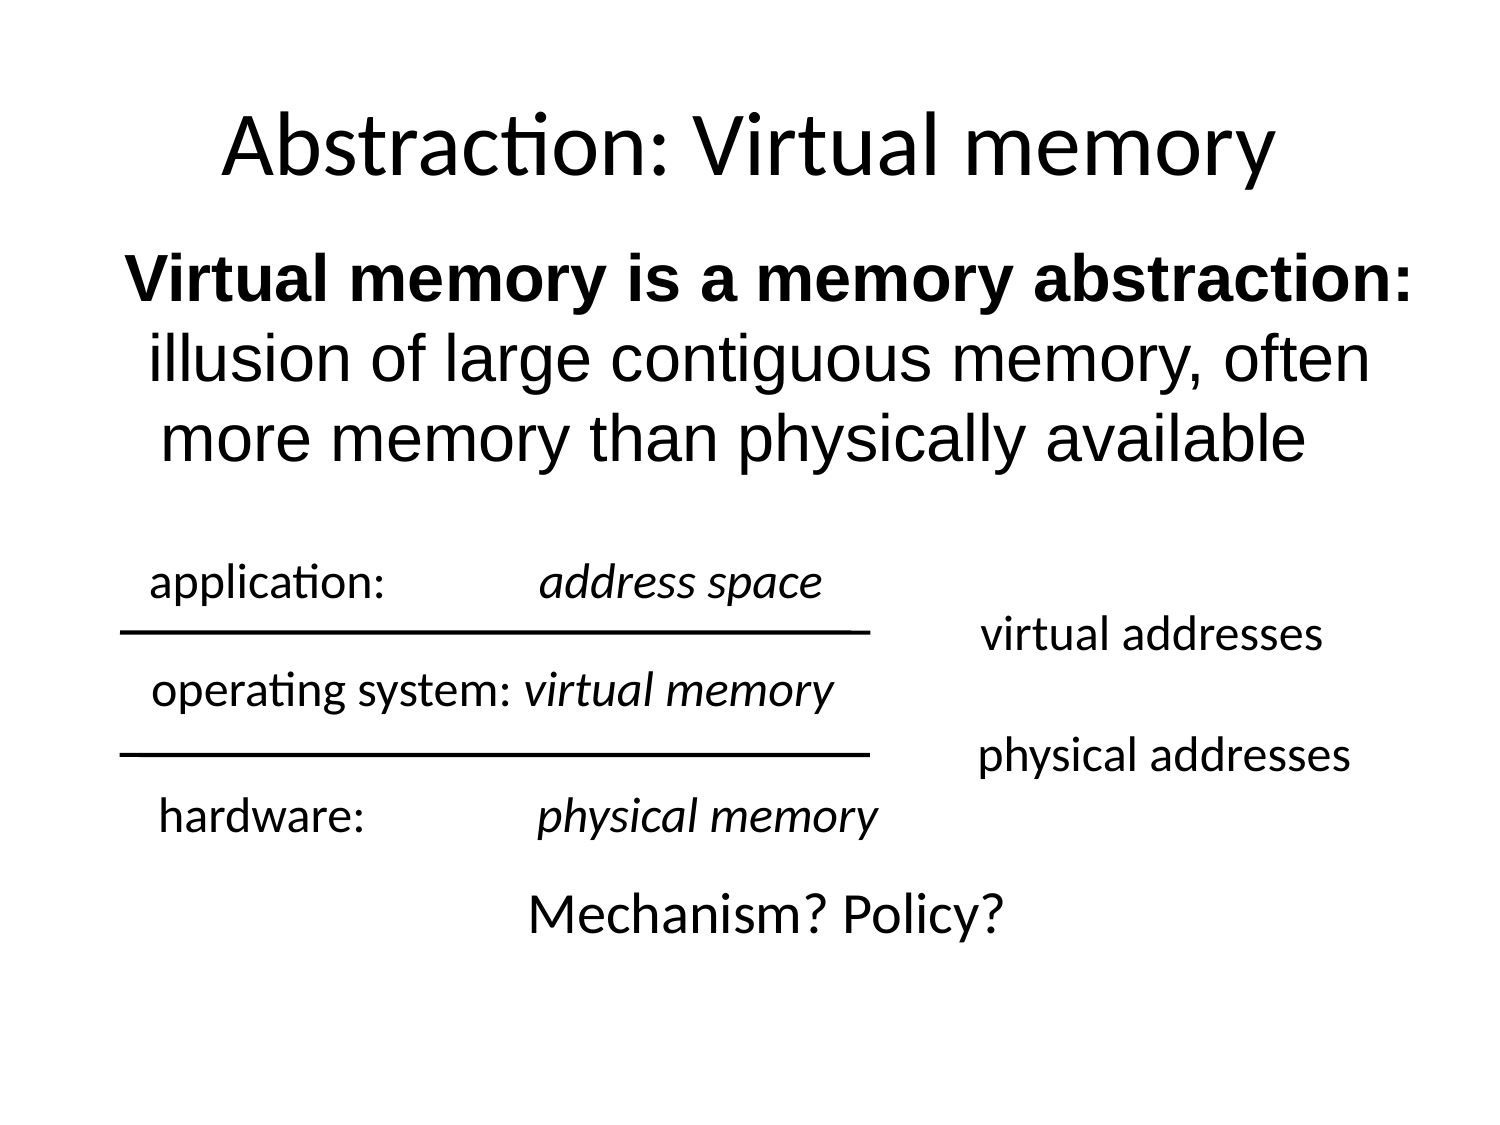

# Abstraction: Virtual memory
 Virtual memory is a memory abstraction: illusion of large contiguous memory, often more memory than physically available

 Mechanism? Policy?
application:	        address space
virtual addresses

operating system: virtual memory
physical addresses

hardware:	       physical memory